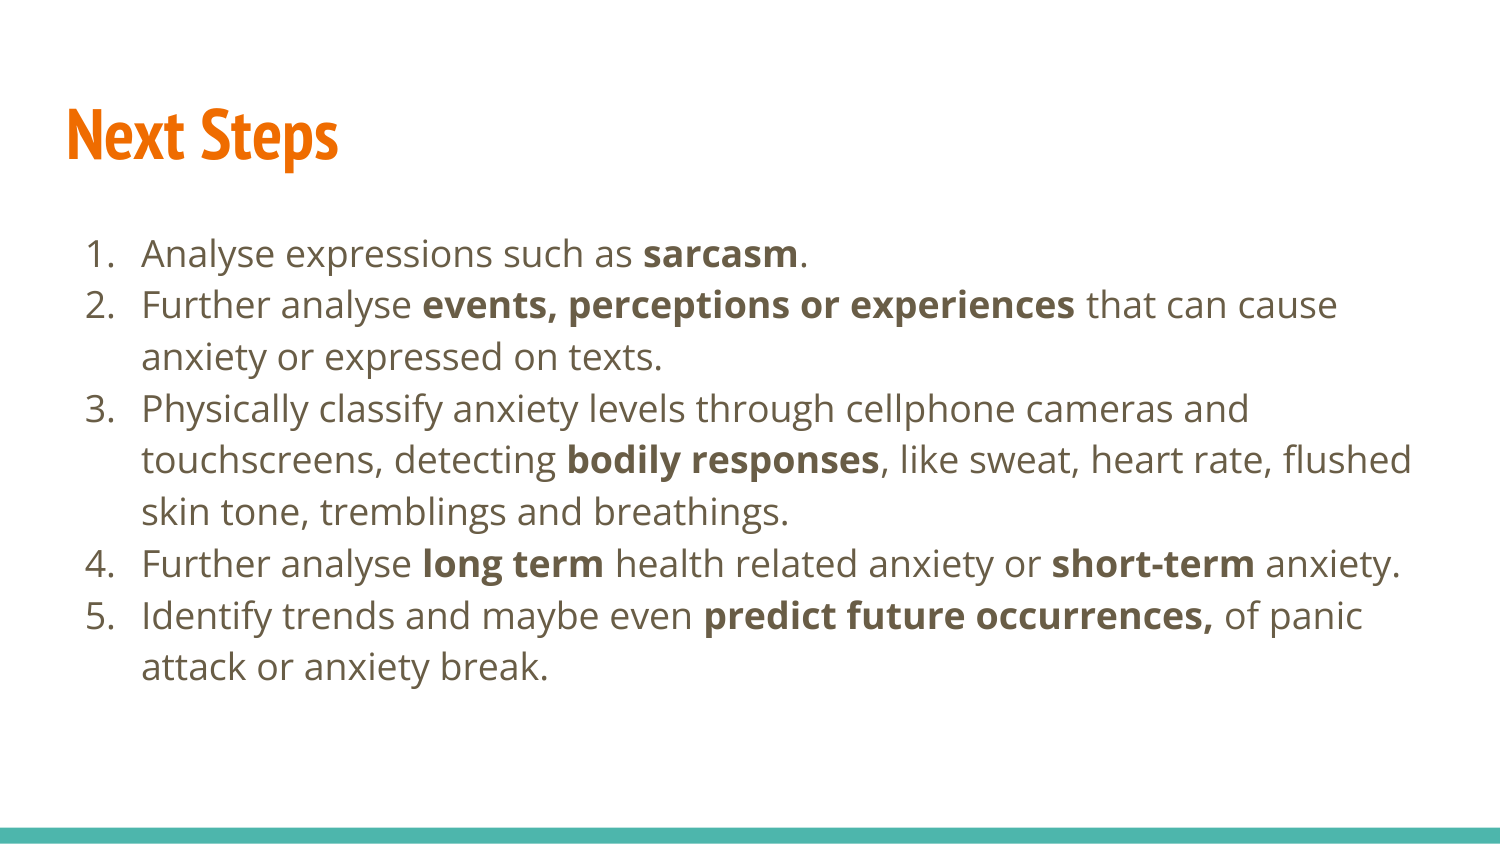

# Next Steps
Analyse expressions such as sarcasm.
Further analyse events, perceptions or experiences that can cause anxiety or expressed on texts.
Physically classify anxiety levels through cellphone cameras and touchscreens, detecting bodily responses, like sweat, heart rate, flushed skin tone, tremblings and breathings.
Further analyse long term health related anxiety or short-term anxiety.
Identify trends and maybe even predict future occurrences, of panic attack or anxiety break.